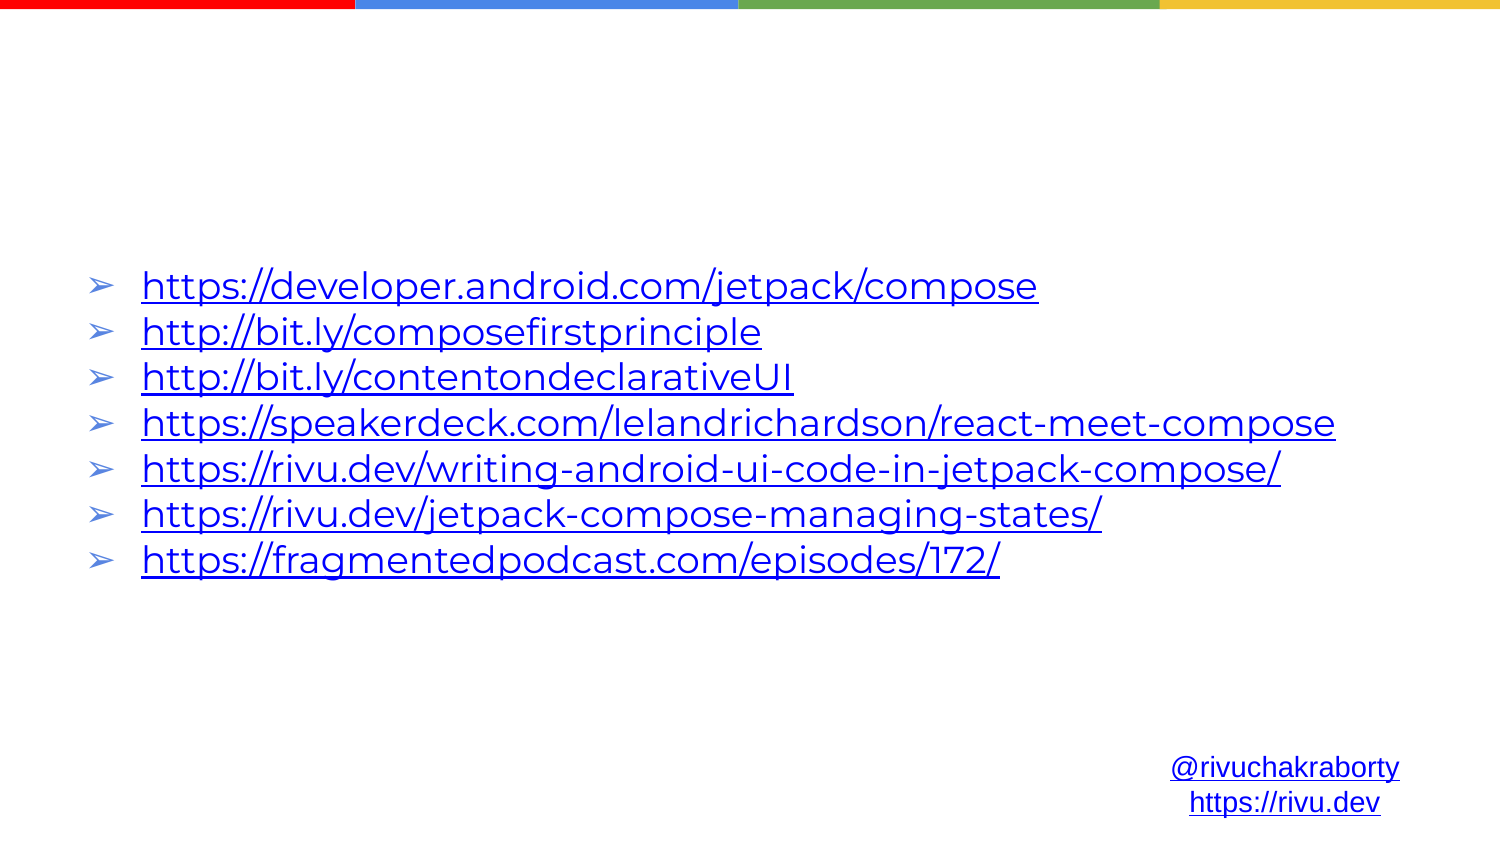

Let’s Talk Composing UI
Resources
https://developer.android.com/jetpack/compose
http://bit.ly/composefirstprinciple
http://bit.ly/contentondeclarativeUI
https://speakerdeck.com/lelandrichardson/react-meet-compose
https://rivu.dev/writing-android-ui-code-in-jetpack-compose/
https://rivu.dev/jetpack-compose-managing-states/
https://fragmentedpodcast.com/episodes/172/
@rivuchakraborty
https://rivu.dev